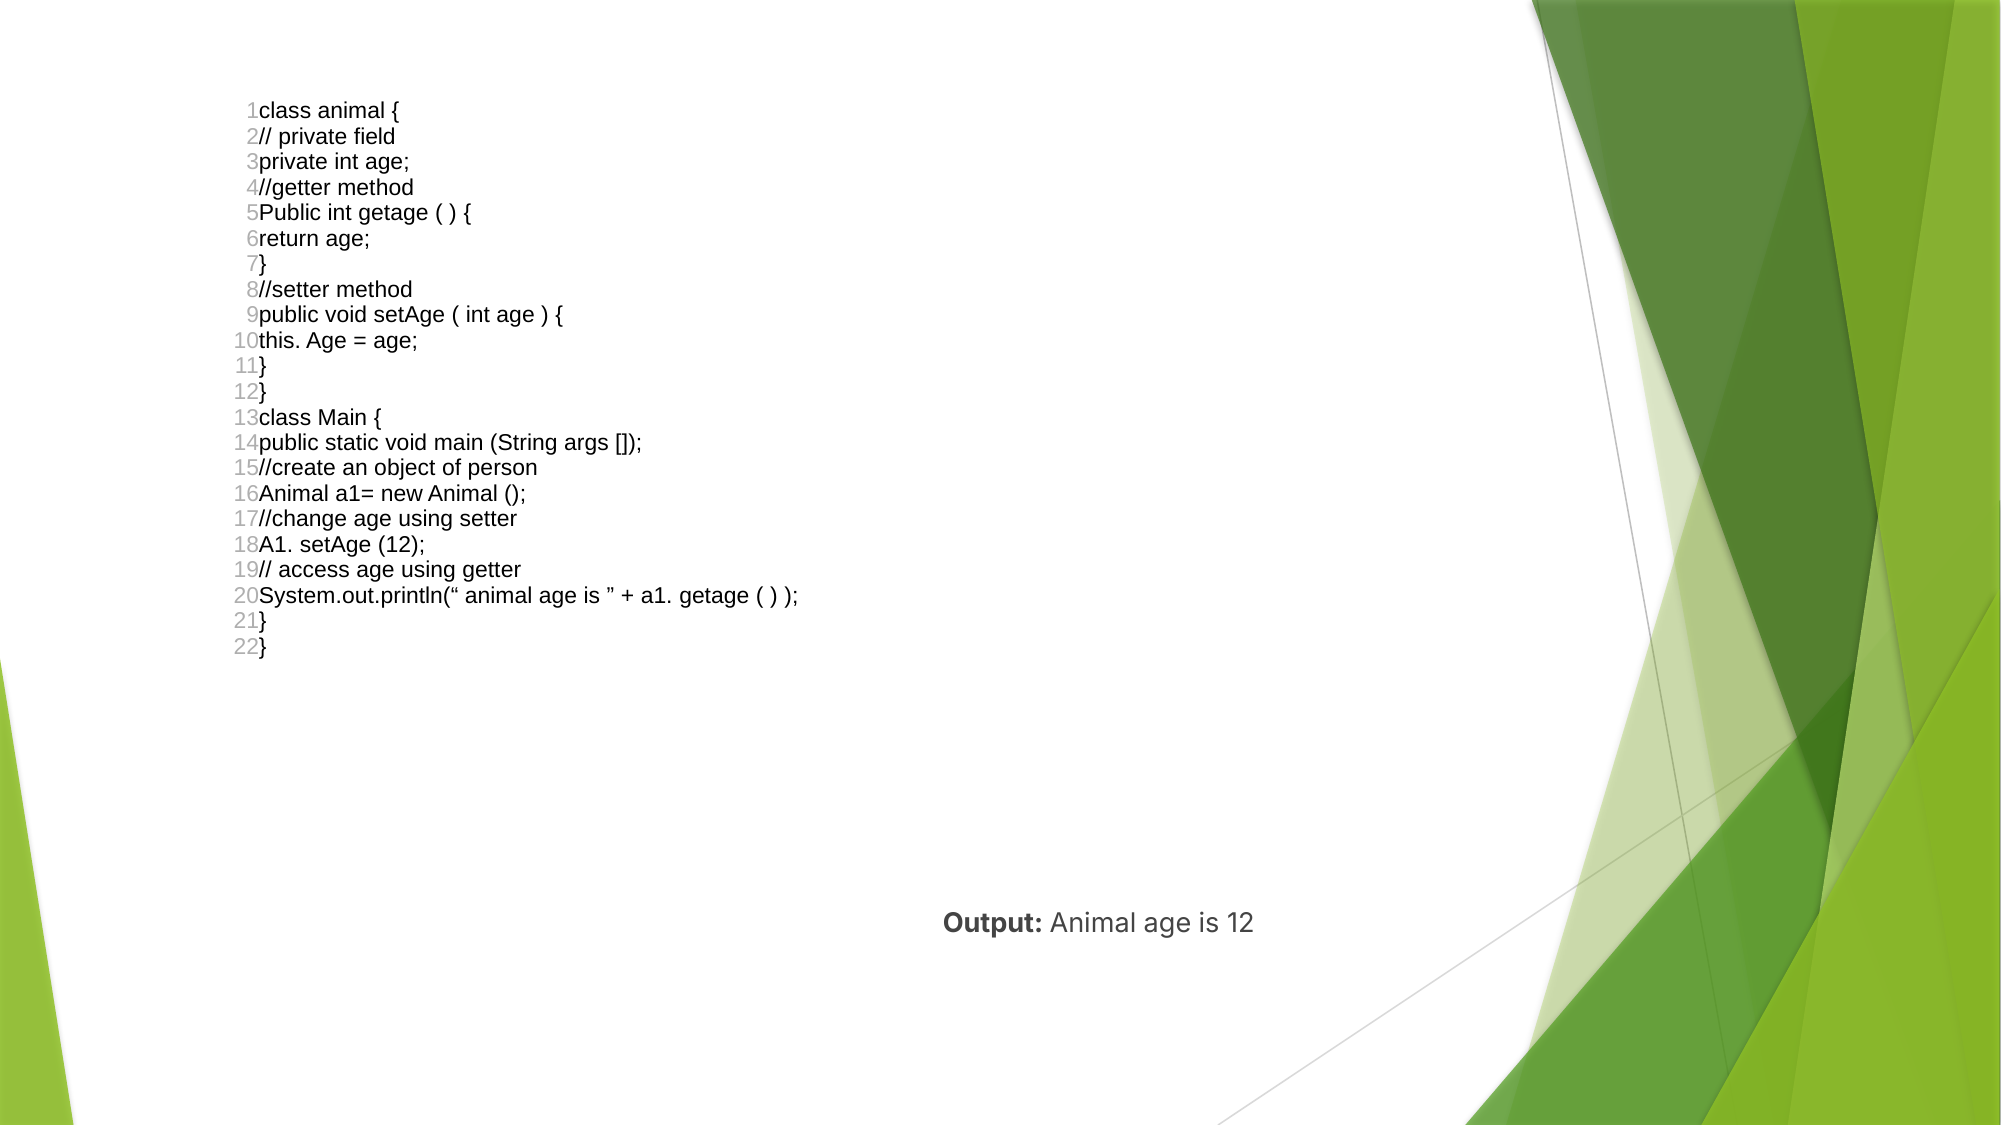

| 1 2 3 4 5 6 7 8 9 10 11 12 13 14 15 16 17 18 19 20 21 22 | class animal { // private field private int age; //getter method Public int getage ( ) { return age; } //setter method public void setAge ( int age ) { this. Age = age; } } class Main { public static void main (String args []); //create an object of person Animal a1= new Animal (); //change age using setter A1. setAge (12); // access age using getter System.out.println(“ animal age is ” + a1. getage ( ) ); } } |
| --- | --- |
Output: Animal age is 12